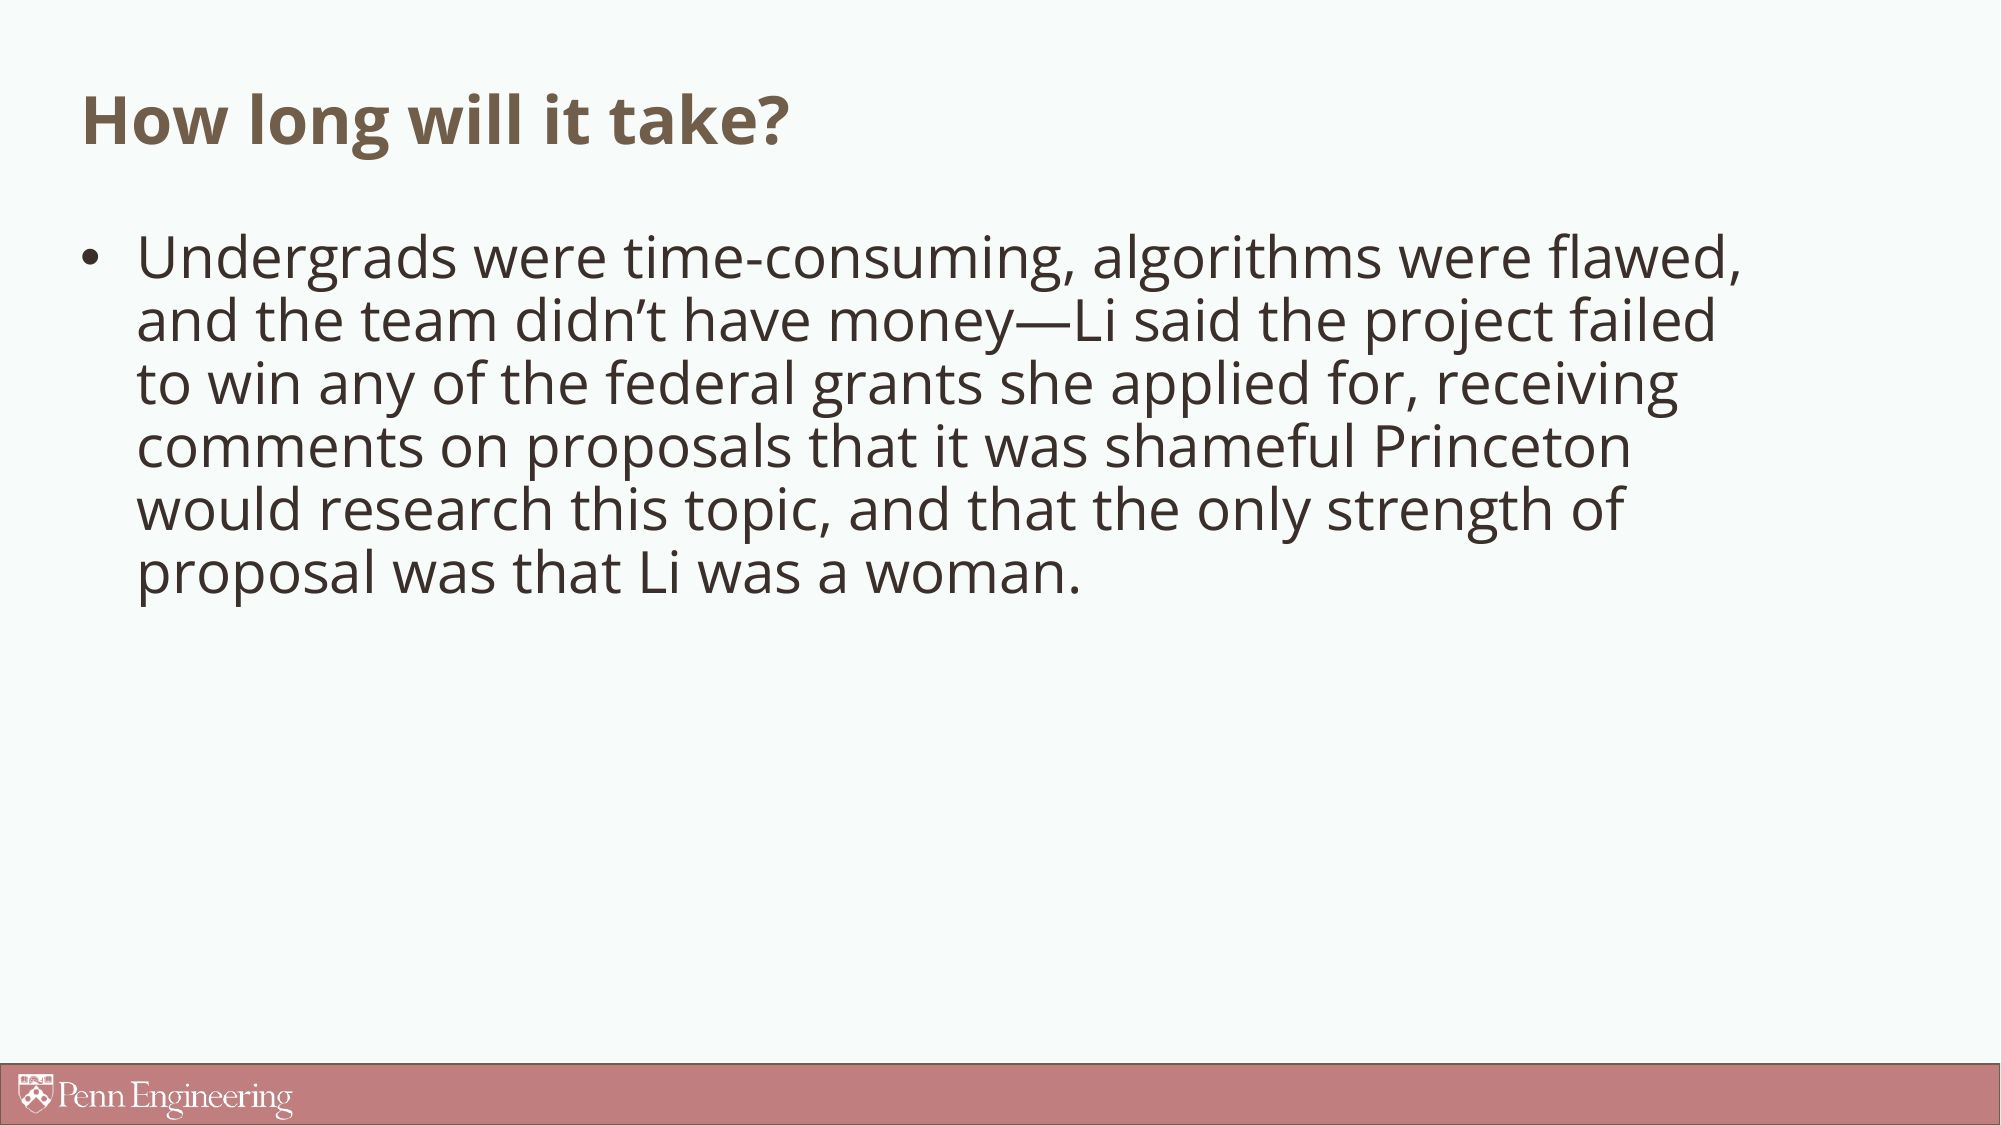

# How long will it take?
Undergrads were time-consuming, algorithms were flawed, and the team didn’t have money—Li said the project failed to win any of the federal grants she applied for, receiving comments on proposals that it was shameful Princeton would research this topic, and that the only strength of proposal was that Li was a woman.